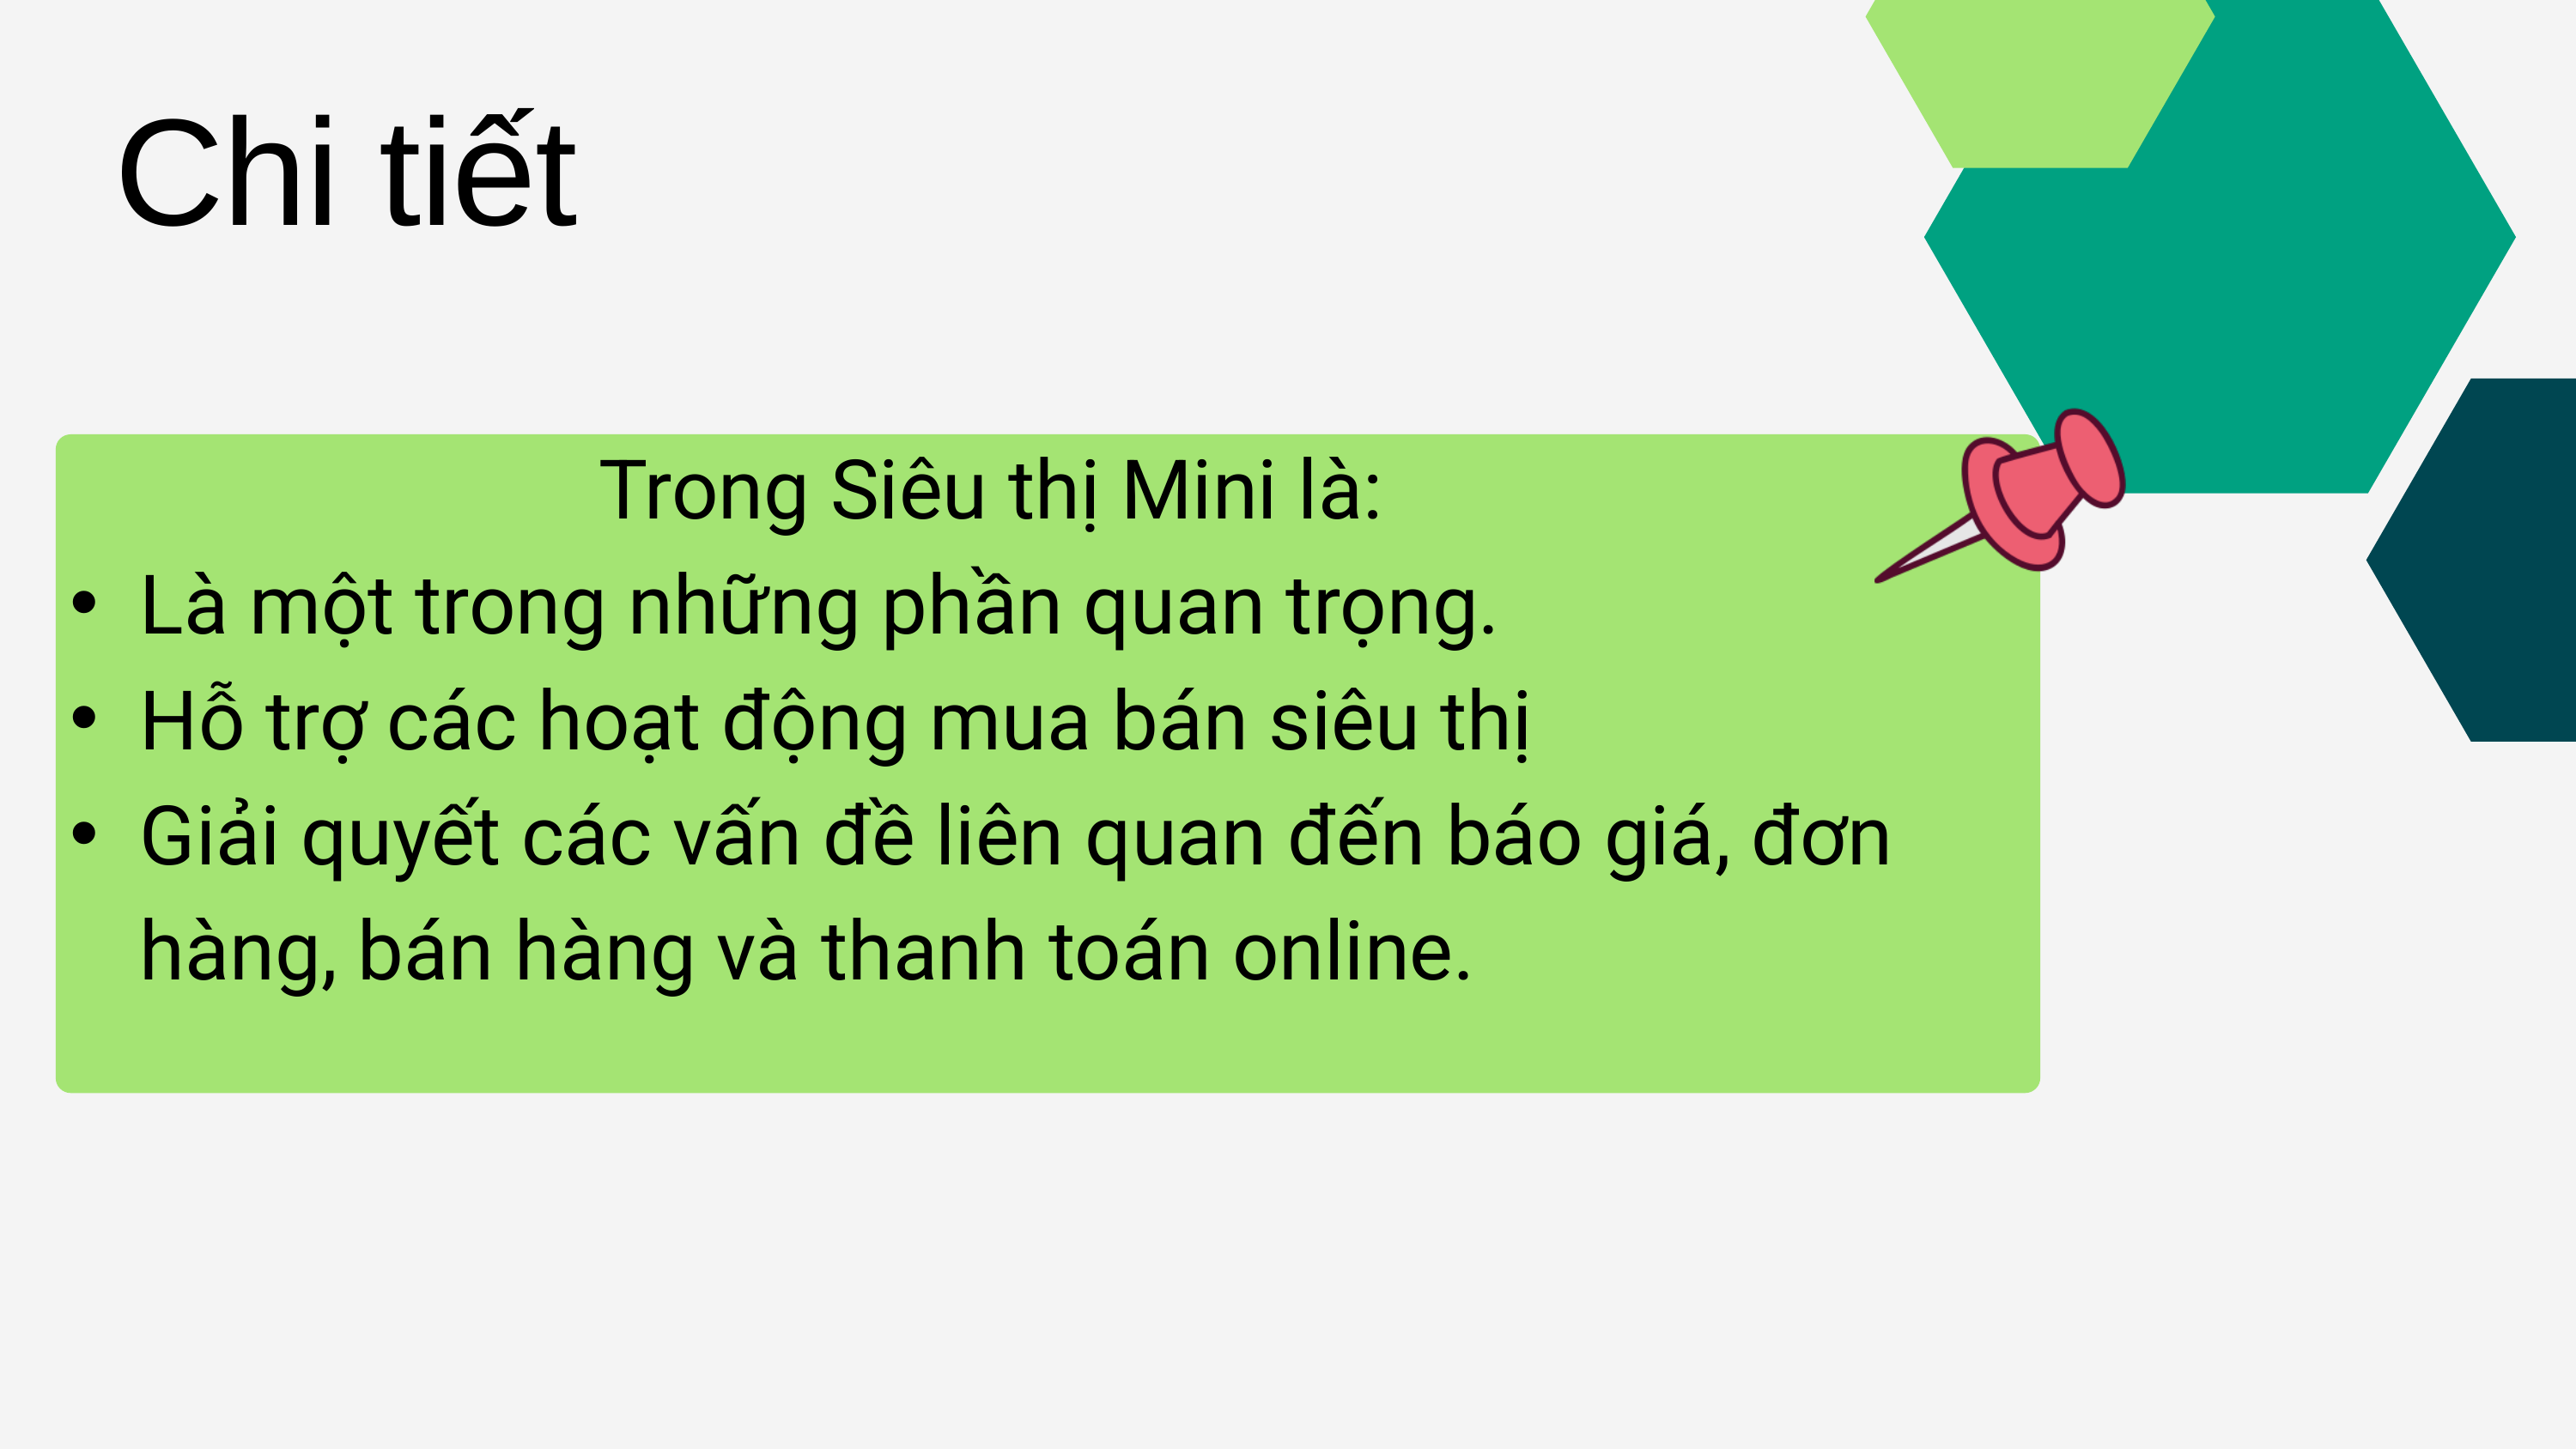

Chi tiết

Trong Siêu thị Mini là:
Là một trong những phần quan trọng.
Hỗ trợ các hoạt động mua bán siêu thị
Giải quyết các vấn đề liên quan đến báo giá, đơn hàng, bán hàng và thanh toán online.